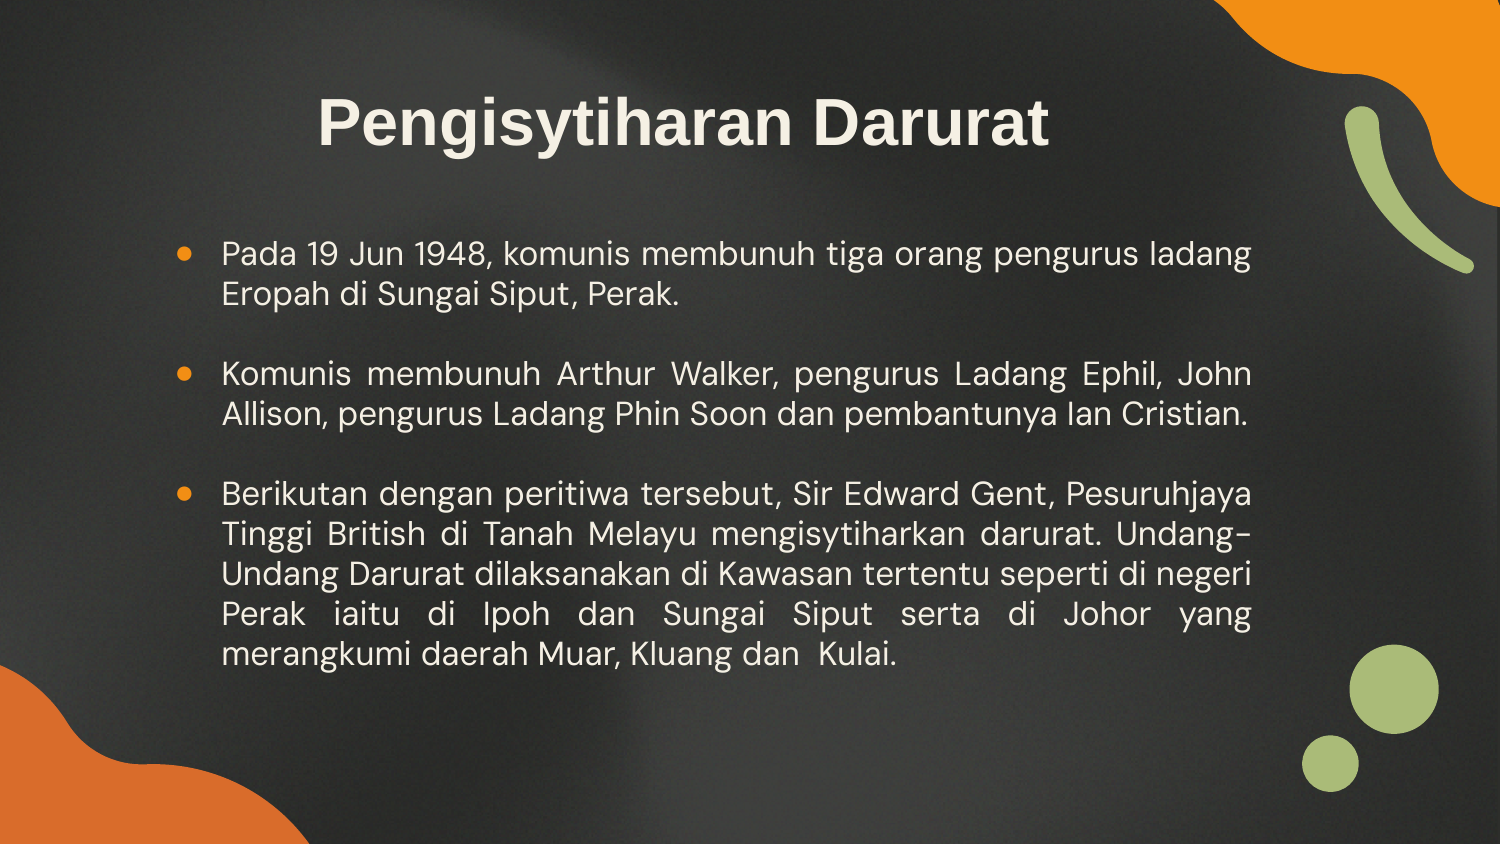

# Pengisytiharan Darurat
Pada 19 Jun 1948, komunis membunuh tiga orang pengurus ladang Eropah di Sungai Siput, Perak.

Komunis membunuh Arthur Walker, pengurus Ladang Ephil, John Allison, pengurus Ladang Phin Soon dan pembantunya Ian Cristian.

Berikutan dengan peritiwa tersebut, Sir Edward Gent, Pesuruhjaya Tinggi British di Tanah Melayu mengisytiharkan darurat. Undang-Undang Darurat dilaksanakan di Kawasan tertentu seperti di negeri Perak iaitu di Ipoh dan Sungai Siput serta di Johor yang merangkumi daerah Muar, Kluang dan  Kulai.